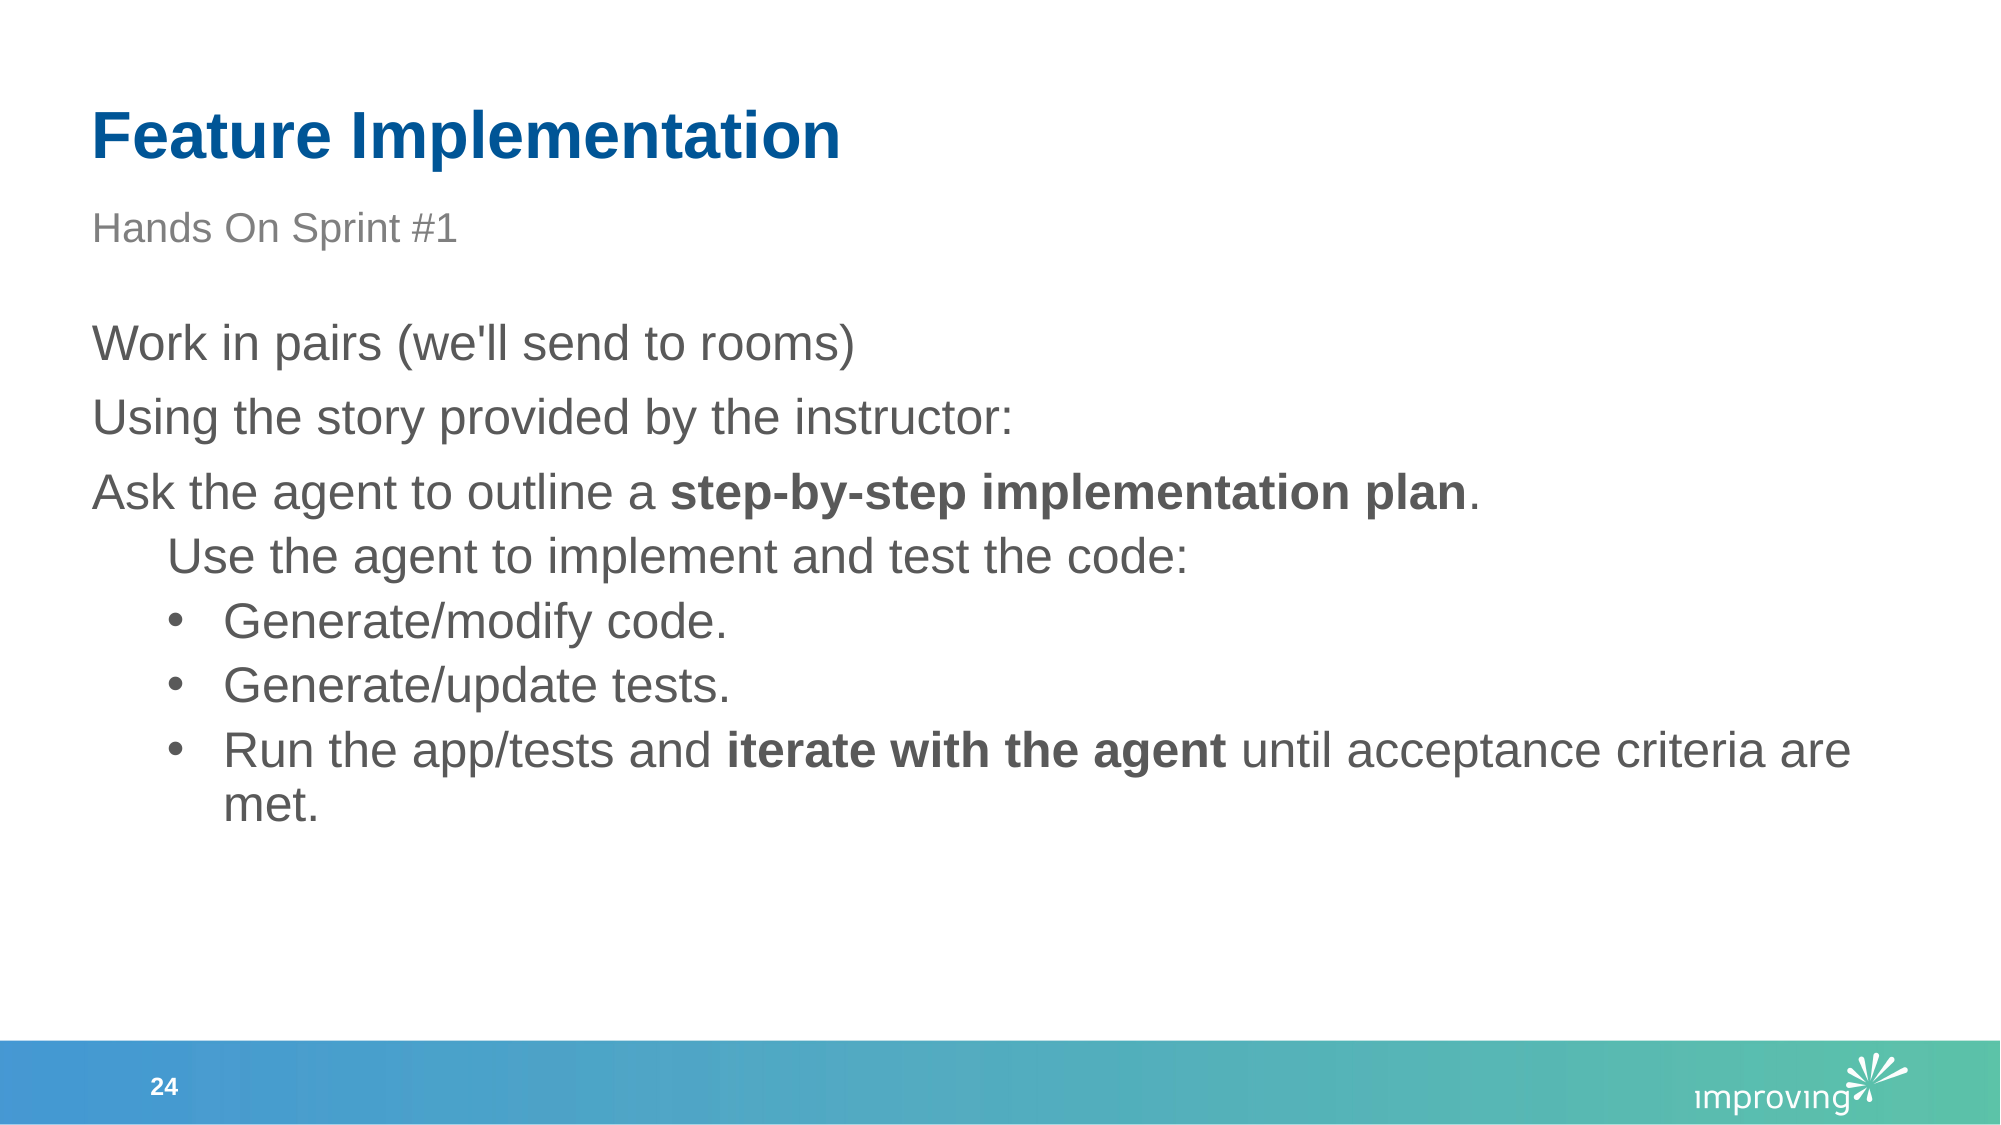

# Feature Implementation
Hands On Sprint #1
Work in pairs (we'll send to rooms)
Using the story provided by the instructor:
Ask the agent to outline a step-by-step implementation plan.
Use the agent to implement and test the code:
Generate/modify code.
Generate/update tests.
Run the app/tests and iterate with the agent until acceptance criteria are met.